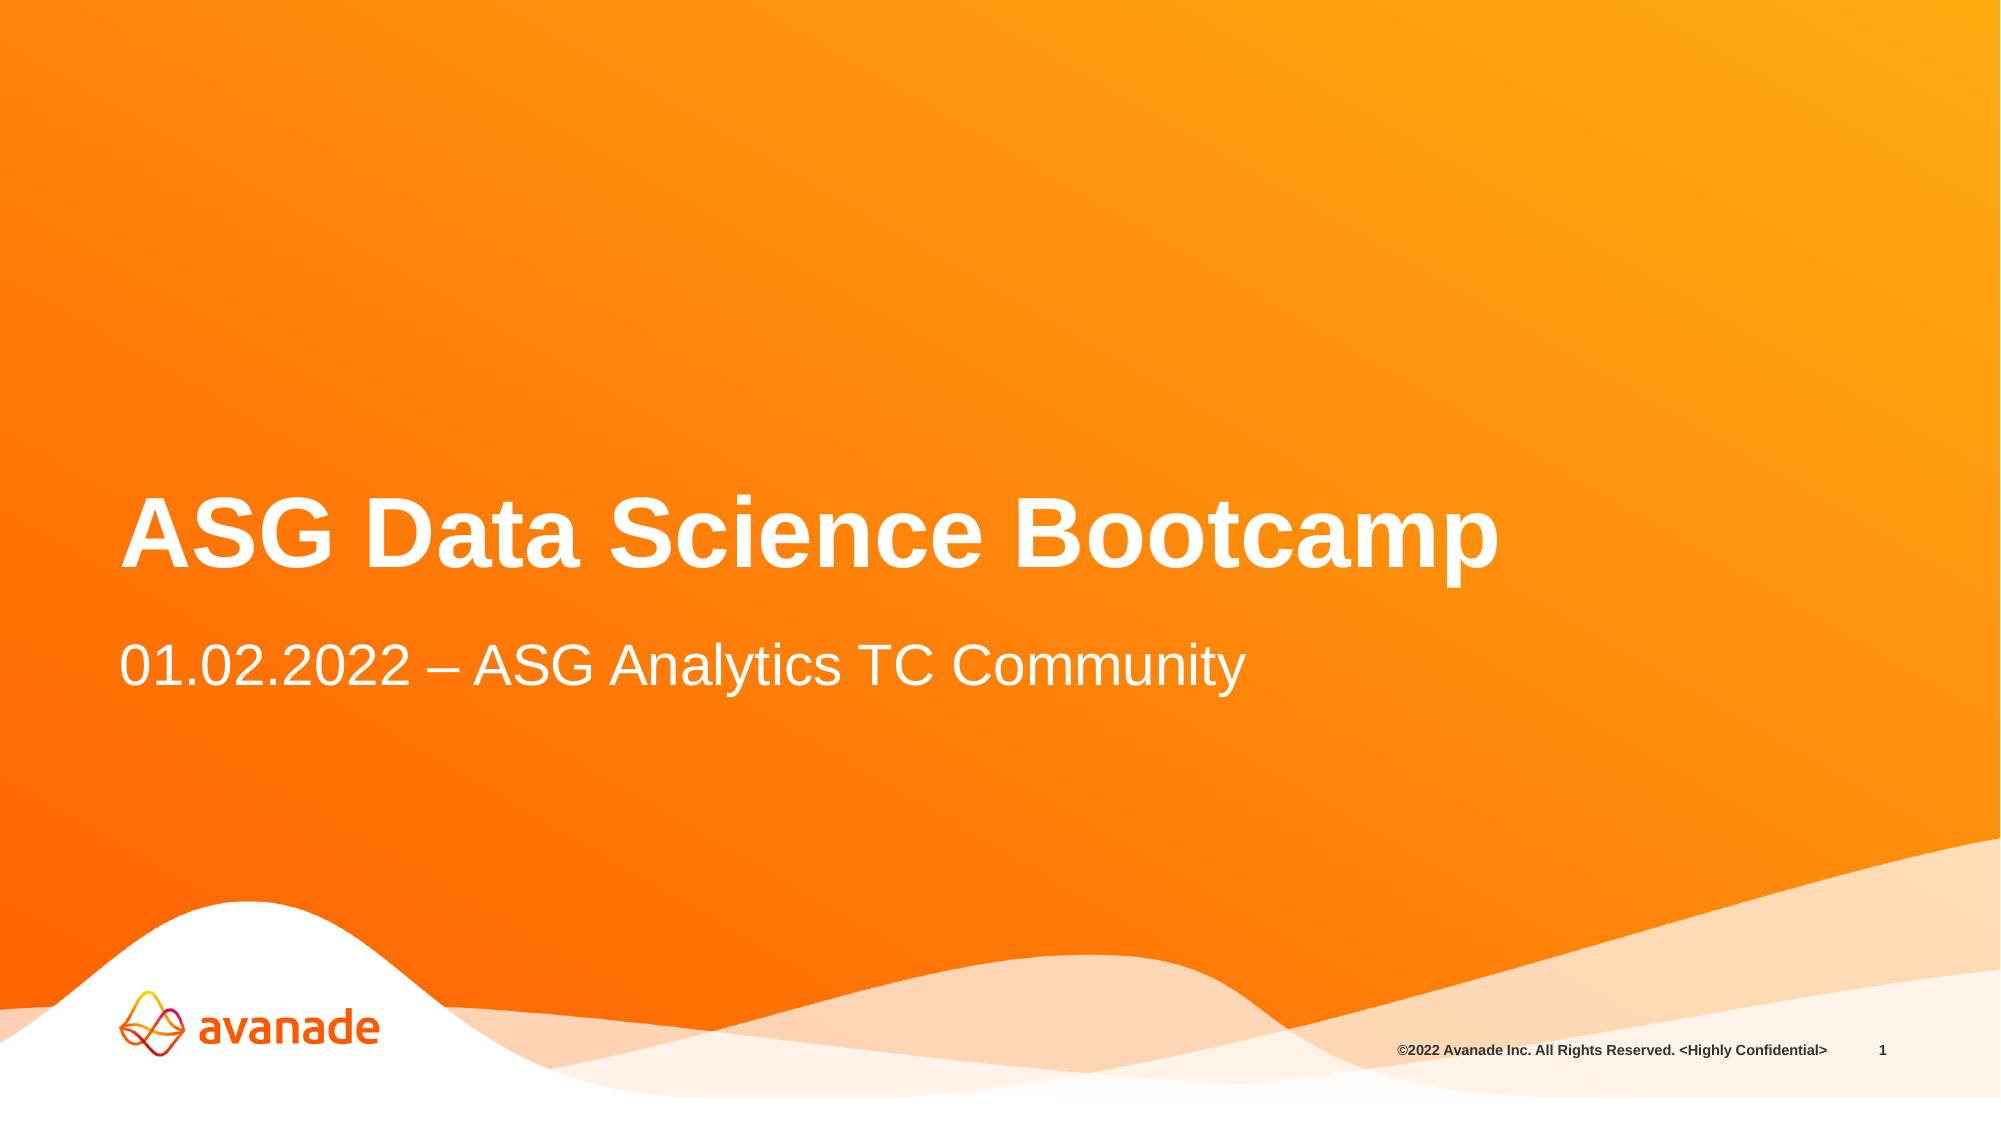

ASG Data Science Bootcamp
01.02.2022 – ASG Analytics TC Community